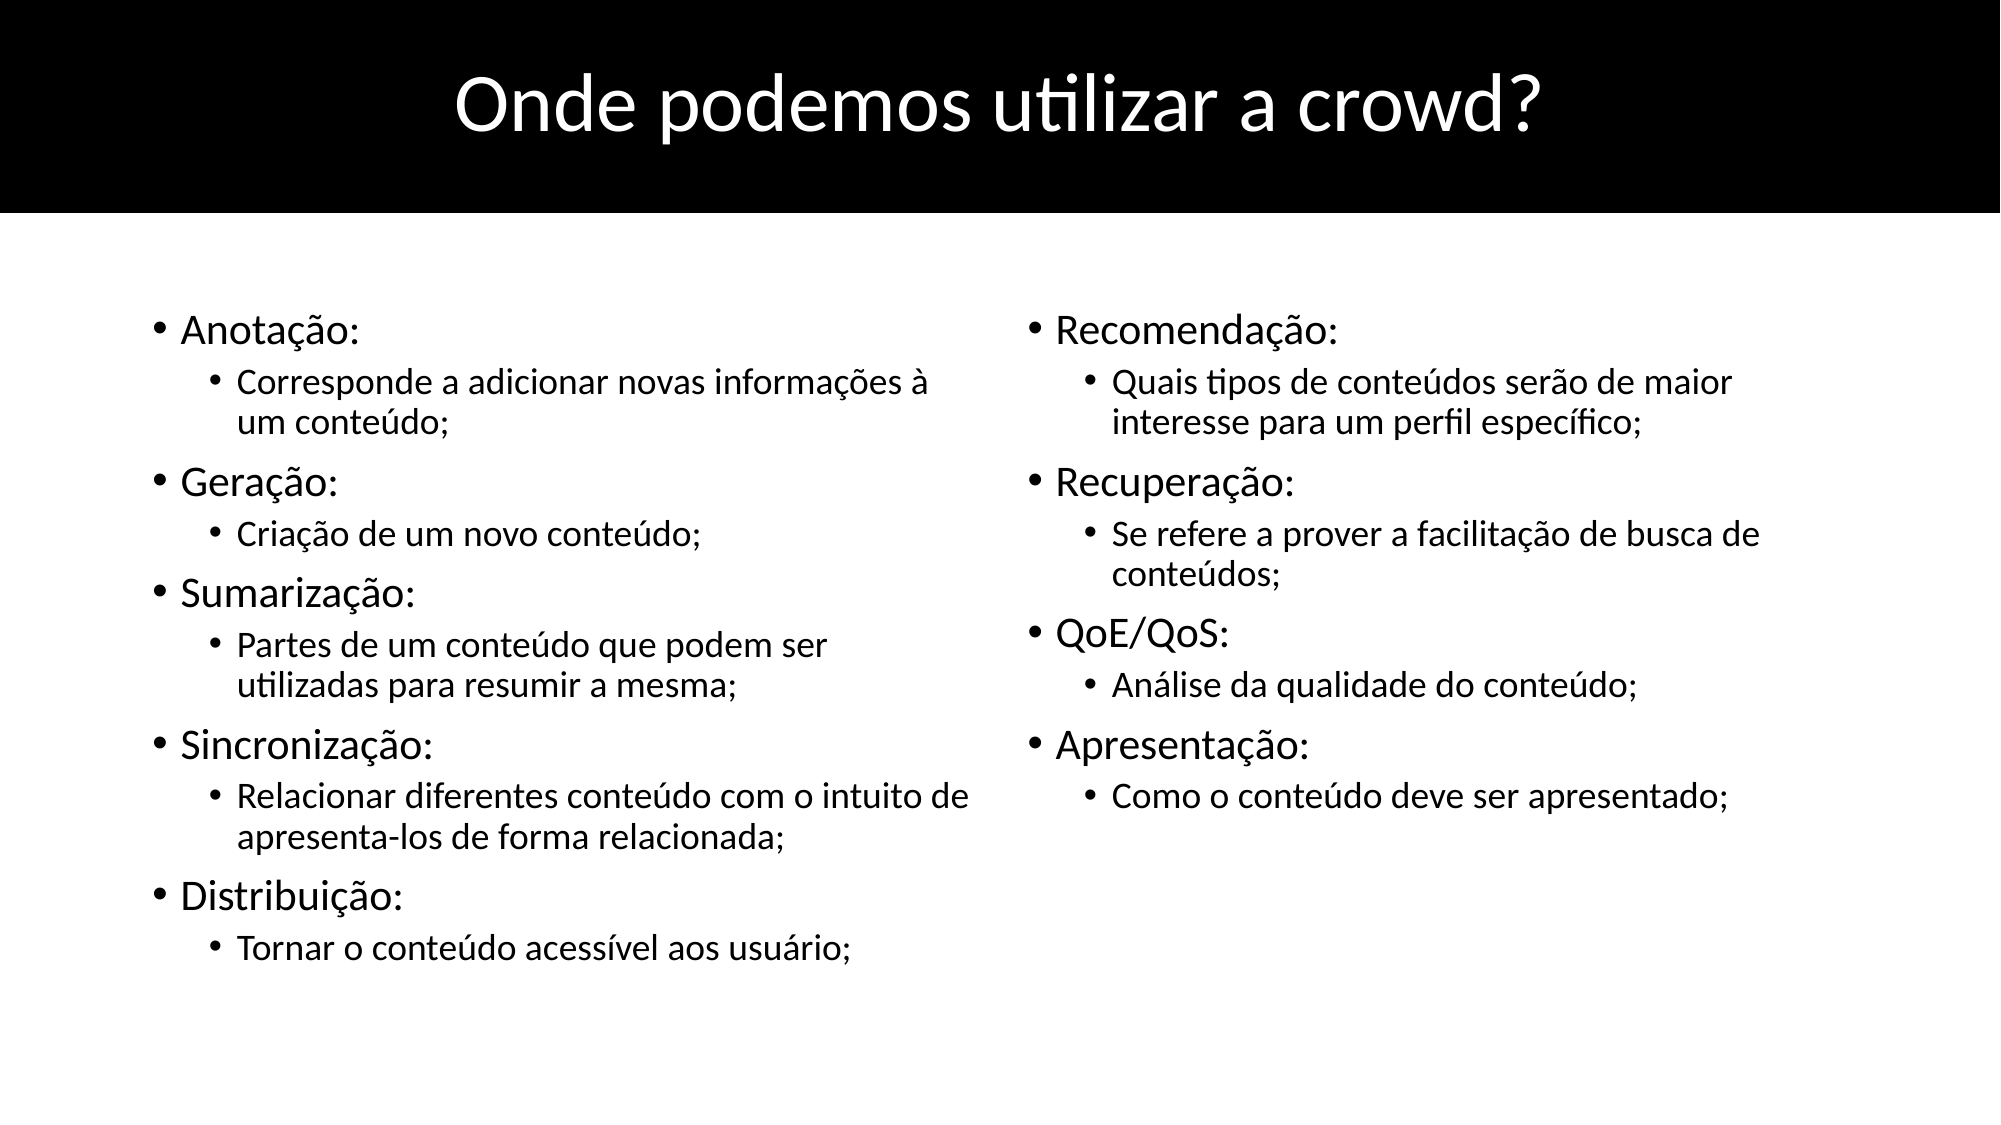

# Onde podemos utilizar a crowd?
Anotação:
Corresponde a adicionar novas informações à um conteúdo;
Geração:
Criação de um novo conteúdo;
Sumarização:
Partes de um conteúdo que podem ser utilizadas para resumir a mesma;
Sincronização:
Relacionar diferentes conteúdo com o intuito de apresenta-los de forma relacionada;
Distribuição:
Tornar o conteúdo acessível aos usuário;
Recomendação:
Quais tipos de conteúdos serão de maior interesse para um perfil específico;
Recuperação:
Se refere a prover a facilitação de busca de conteúdos;
QoE/QoS:
Análise da qualidade do conteúdo;
Apresentação:
Como o conteúdo deve ser apresentado;